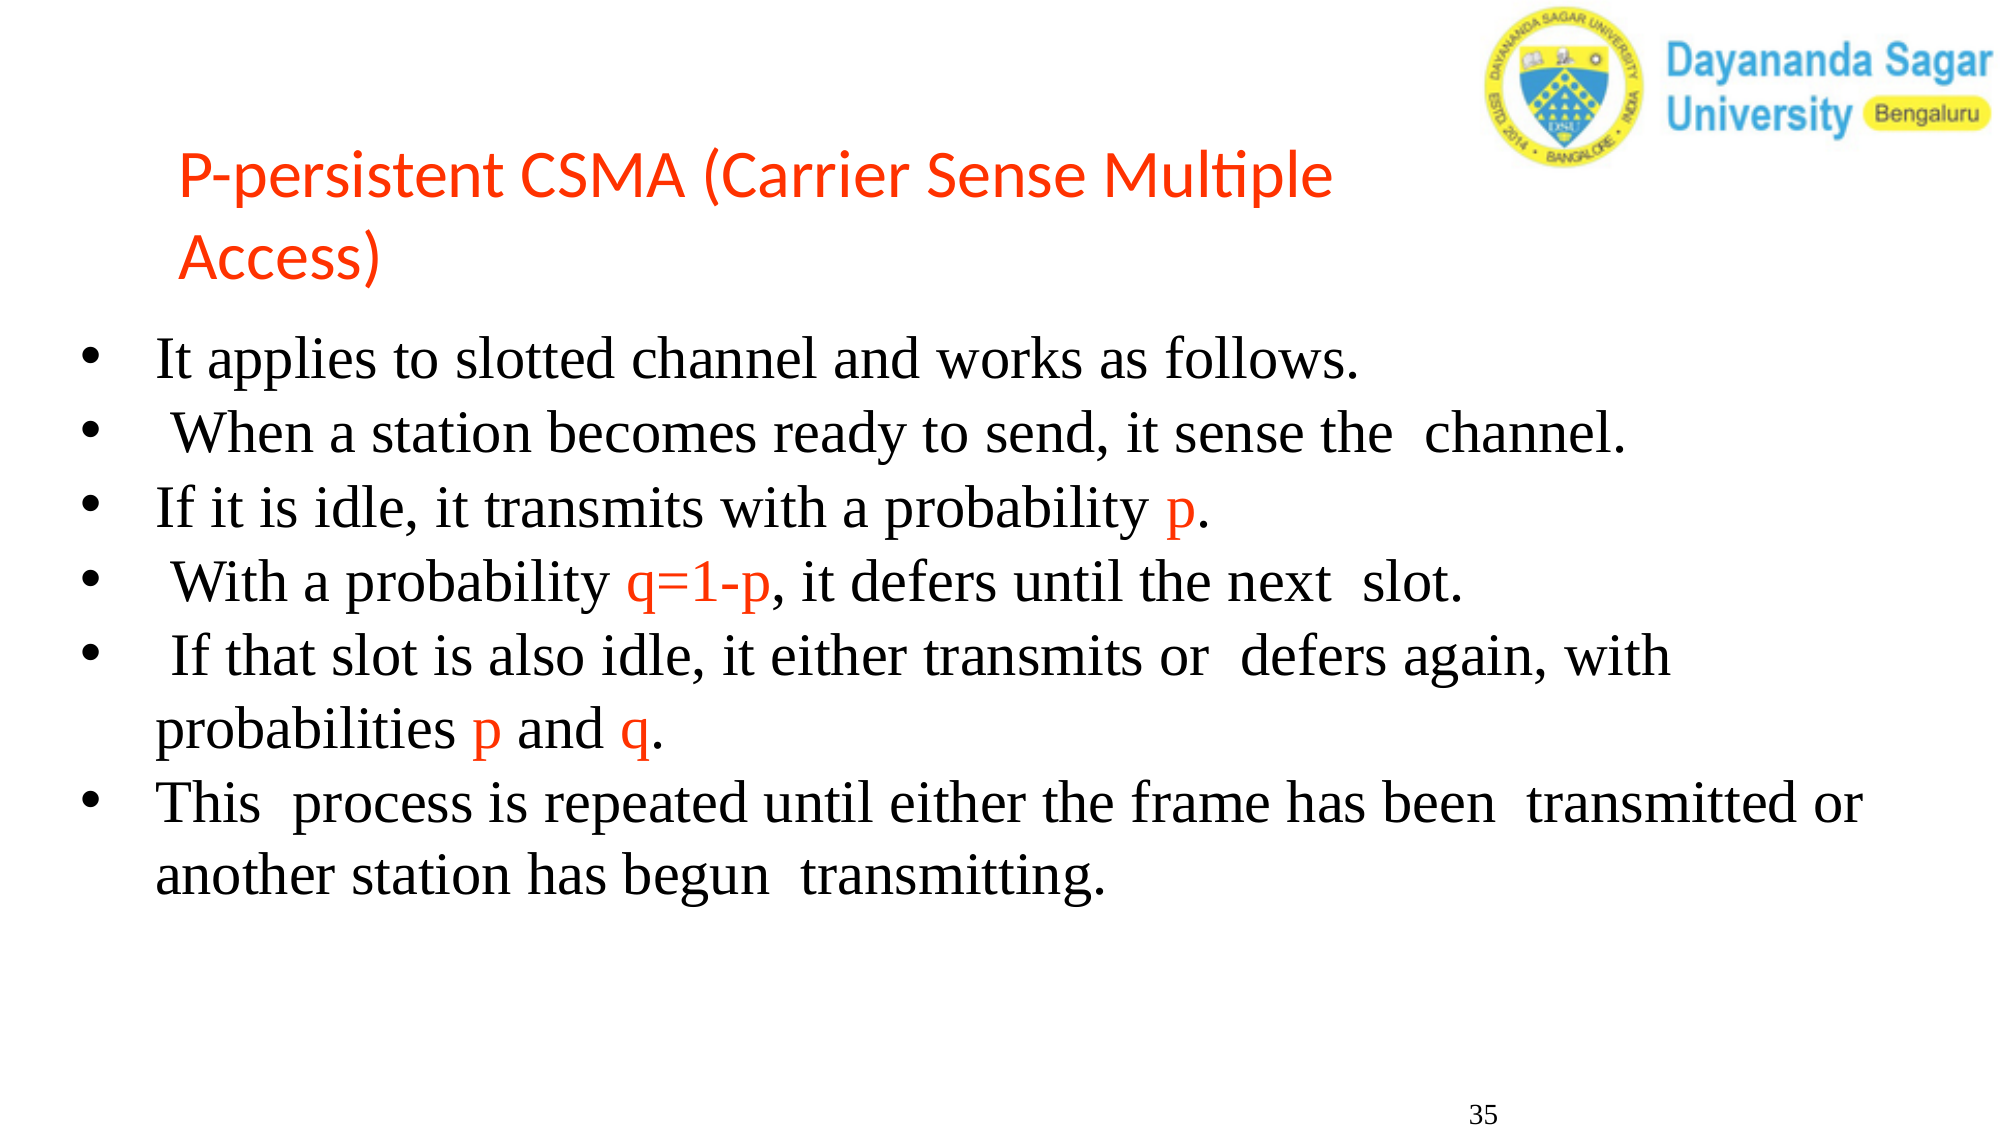

# P-persistent CSMA (Carrier Sense Multiple  Access)
It applies to slotted channel and works as follows.
 When a station becomes ready to send, it sense the  channel.
If it is idle, it transmits with a probability p.
 With a probability q=1-p, it defers until the next  slot.
 If that slot is also idle, it either transmits or  defers again, with probabilities p and q.
This  process is repeated until either the frame has been  transmitted or another station has begun  transmitting.
35